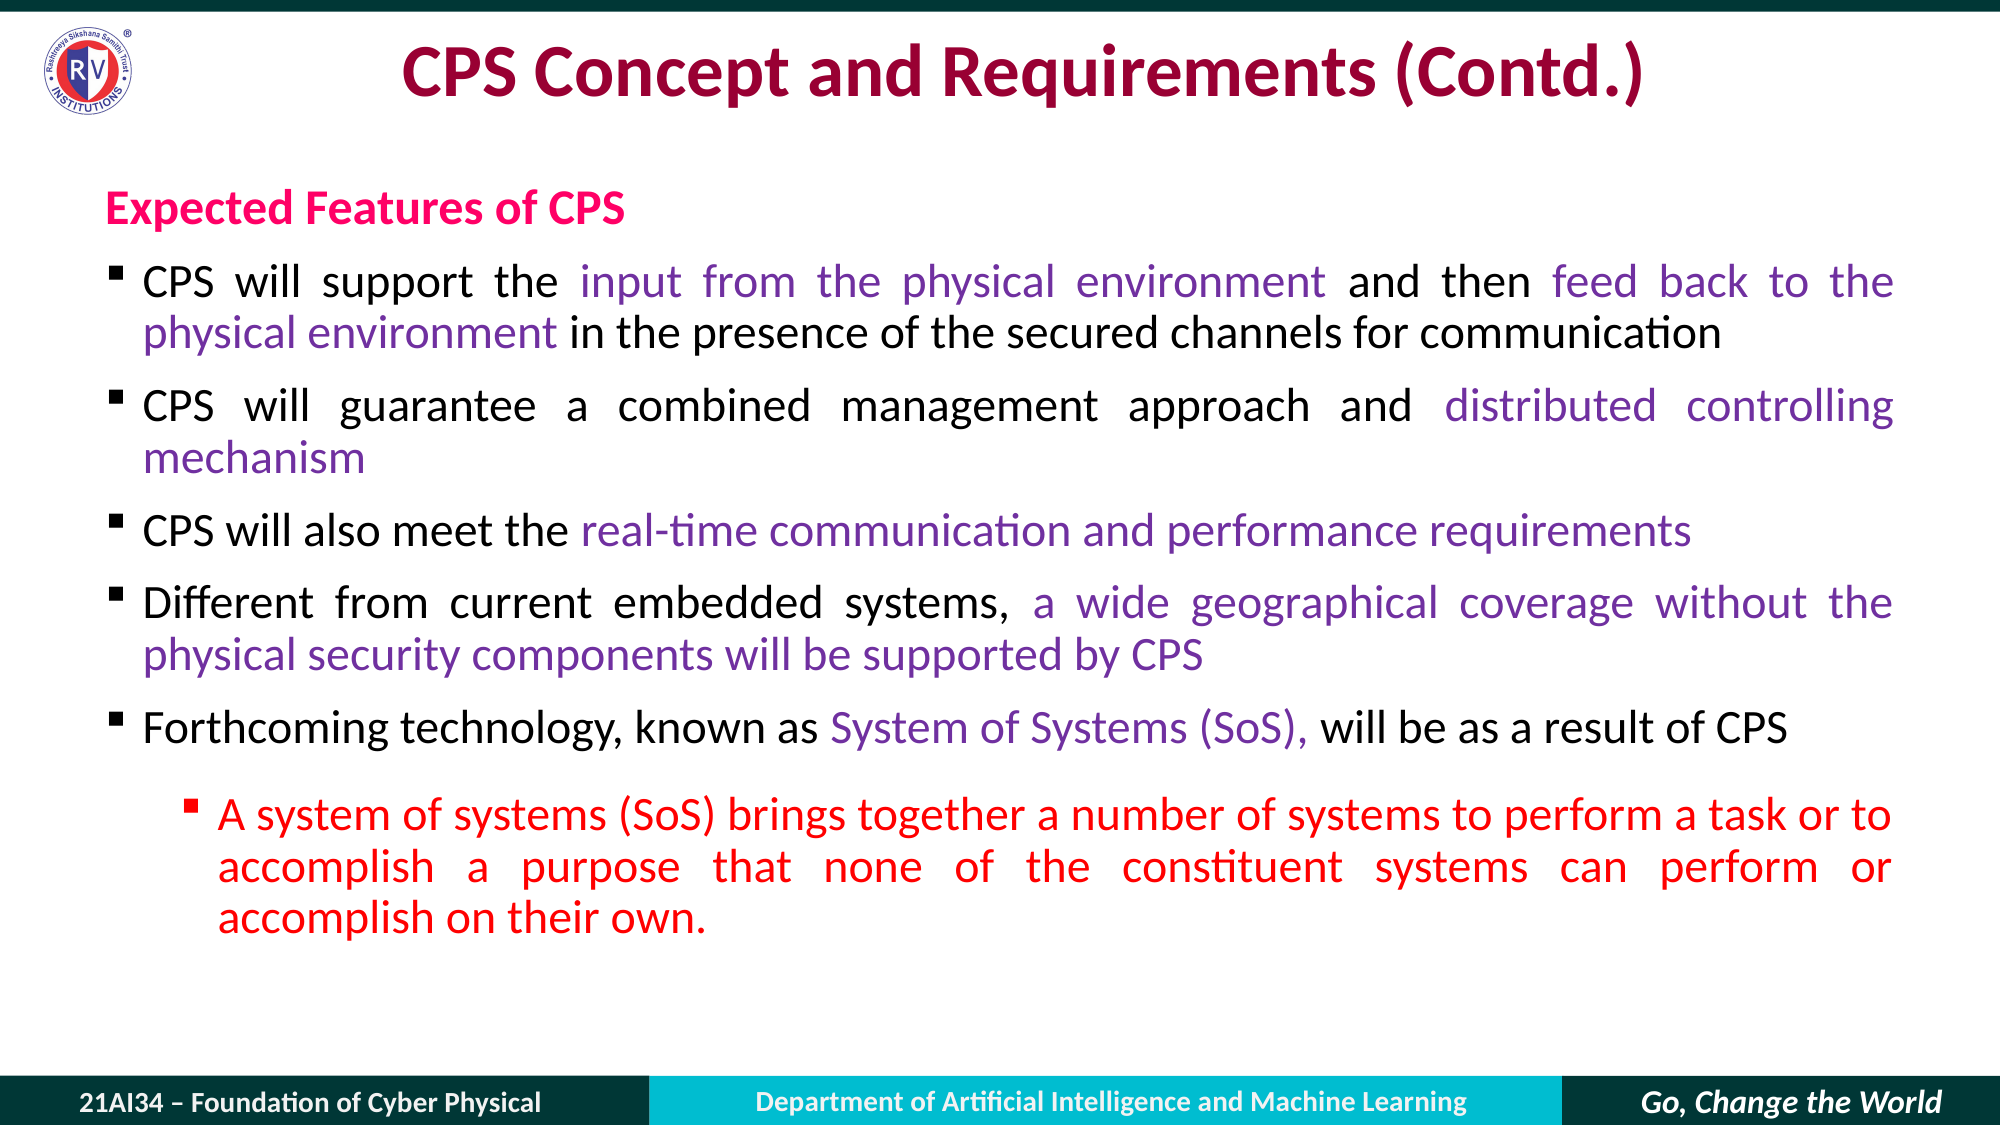

# CPS Concept and Requirements (Contd.)
Expected Features of CPS
CPS will support the input from the physical environment and then feed back to the physical environment in the presence of the secured channels for communication
CPS will guarantee a combined management approach and distributed controlling mechanism
CPS will also meet the real-time communication and performance requirements
Different from current embedded systems, a wide geographical coverage without the physical security components will be supported by CPS
Forthcoming technology, known as System of Systems (SoS), will be as a result of CPS
A system of systems (SoS) brings together a number of systems to perform a task or to accomplish a purpose that none of the constituent systems can perform or accomplish on their own.